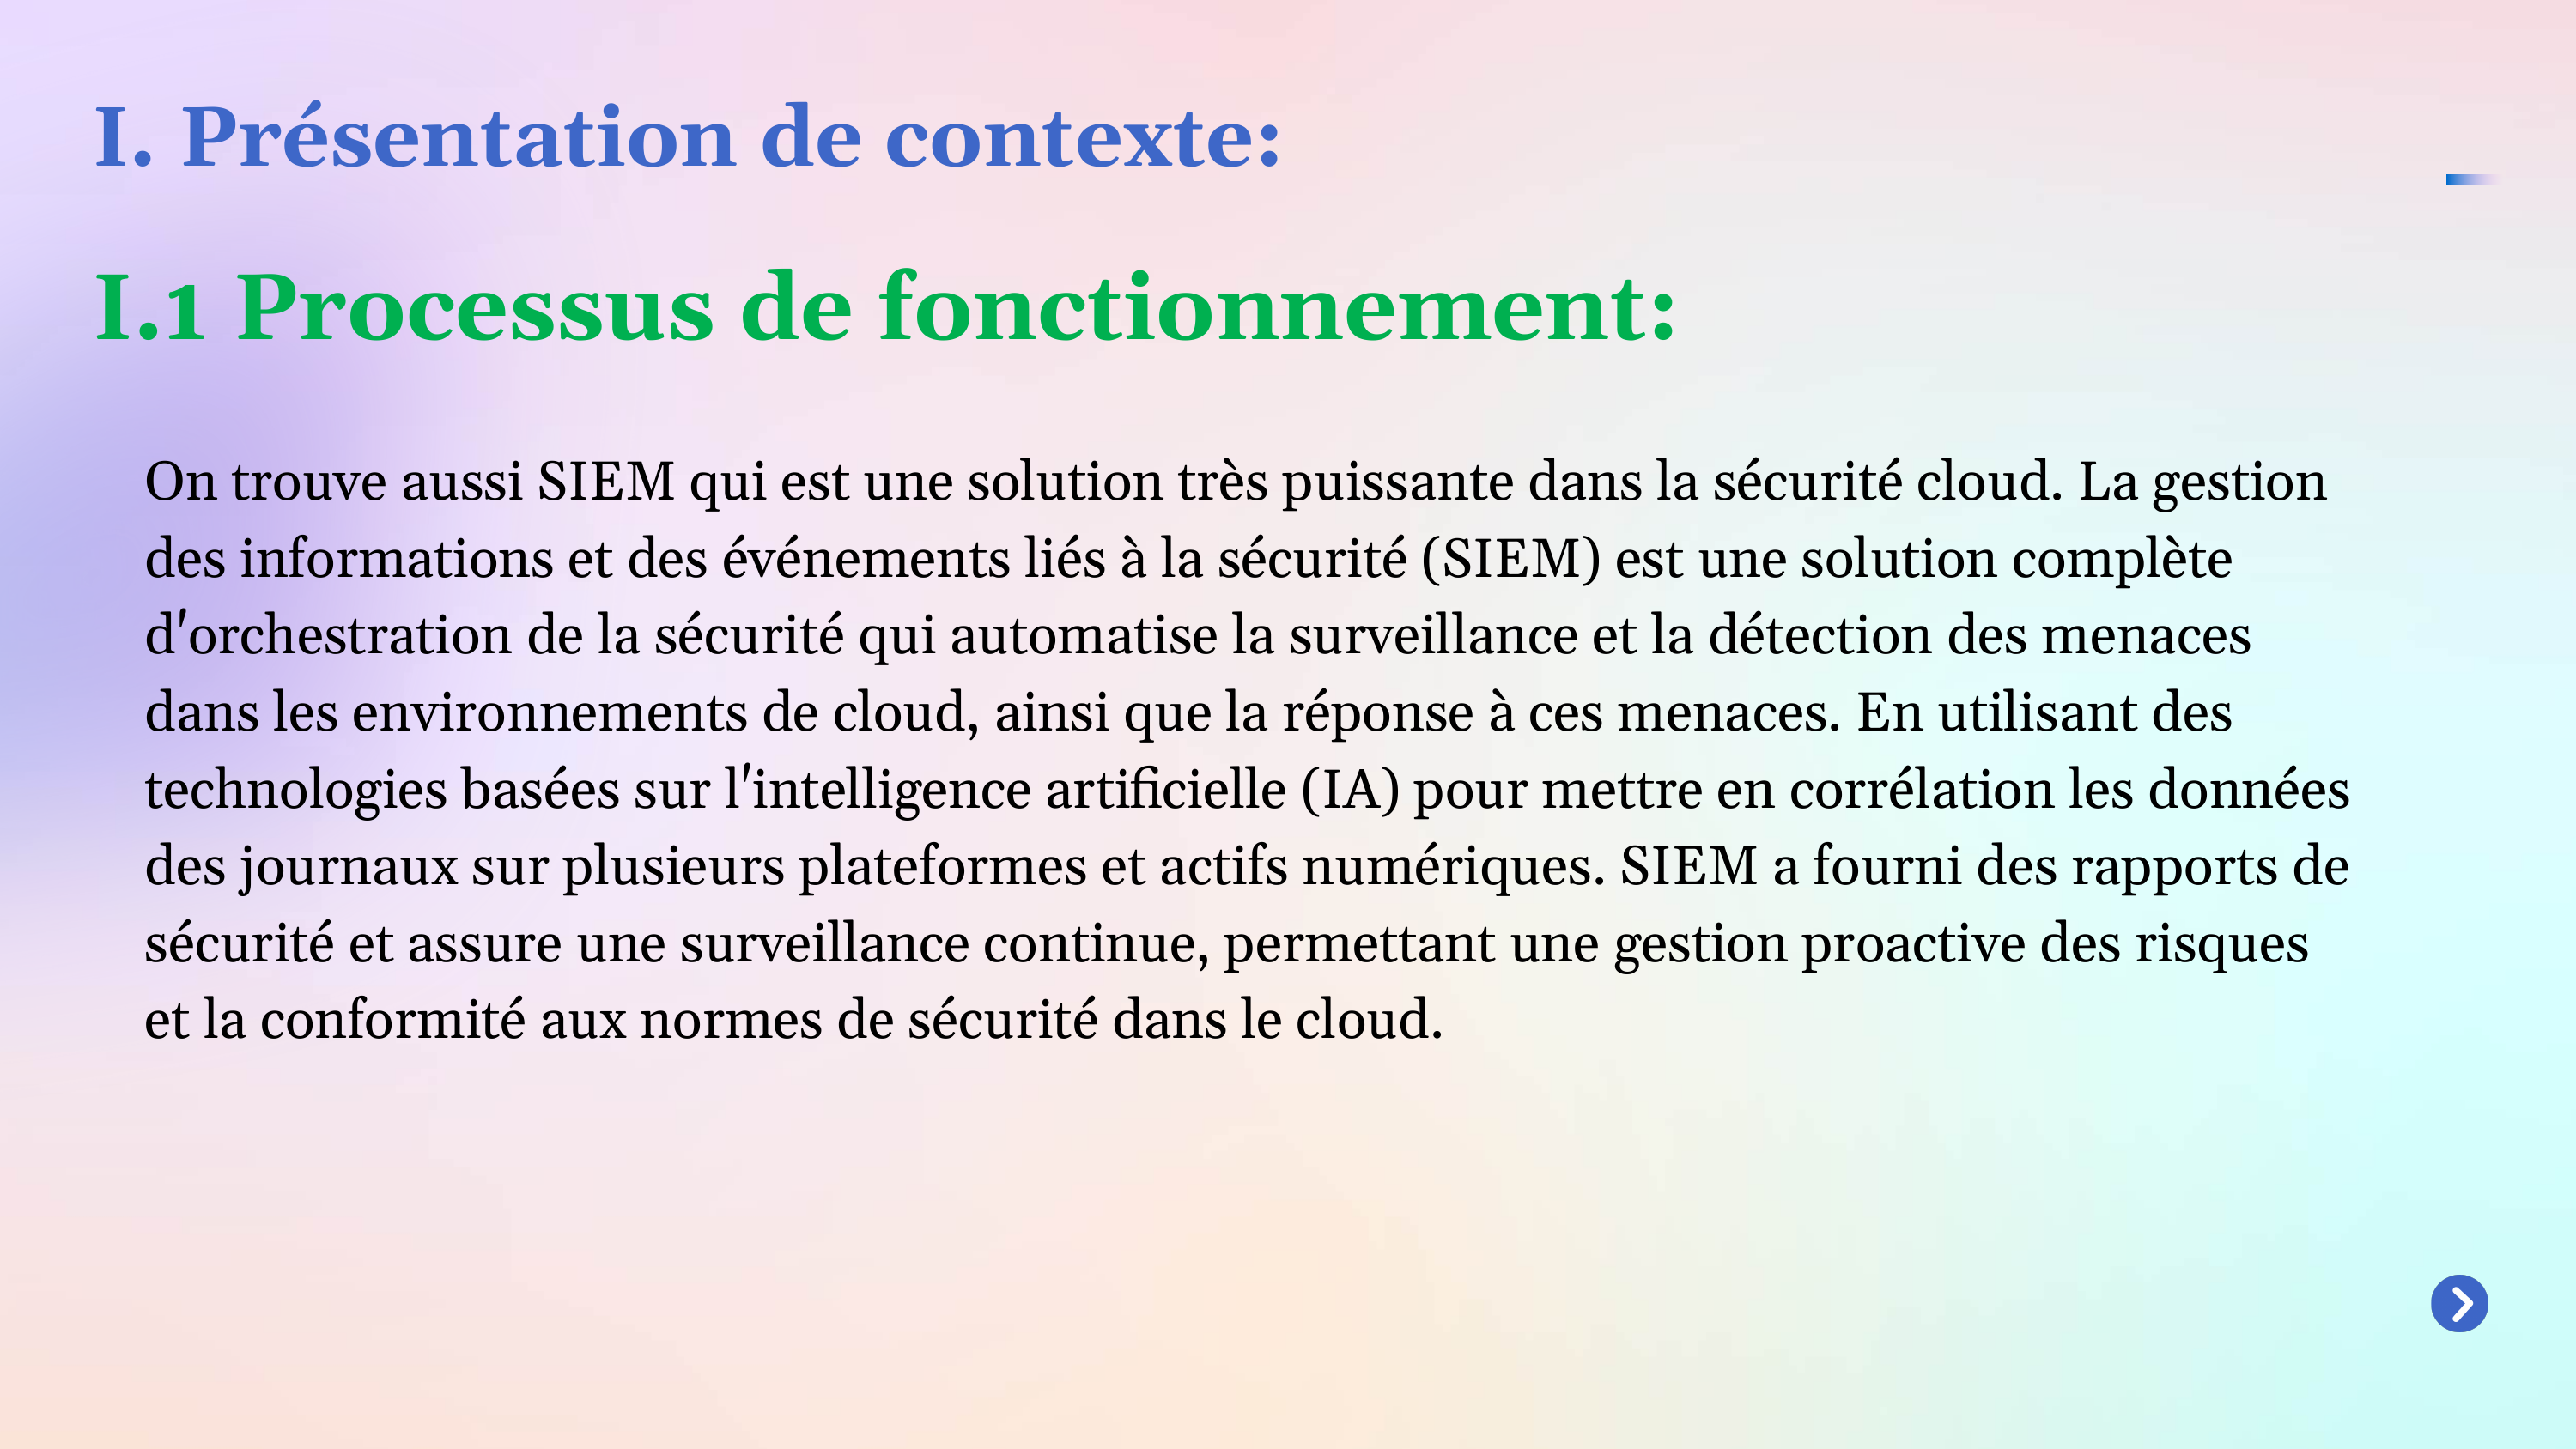

I. Présentation de contexte:

I.1 Processus de fonctionnement:

On trouve aussi SIEM qui est une solution très puissante dans la sécurité cloud. La gestion des informations et des événements liés à la sécurité (SIEM) est une solution complète d'orchestration de la sécurité qui automatise la surveillance et la détection des menaces dans les environnements de cloud, ainsi que la réponse à ces menaces. En utilisant des technologies basées sur l'intelligence artificielle (IA) pour mettre en corrélation les données des journaux sur plusieurs plateformes et actifs numériques. SIEM a fourni des rapports de sécurité et assure une surveillance continue, permettant une gestion proactive des risques et la conformité aux normes de sécurité dans le cloud.